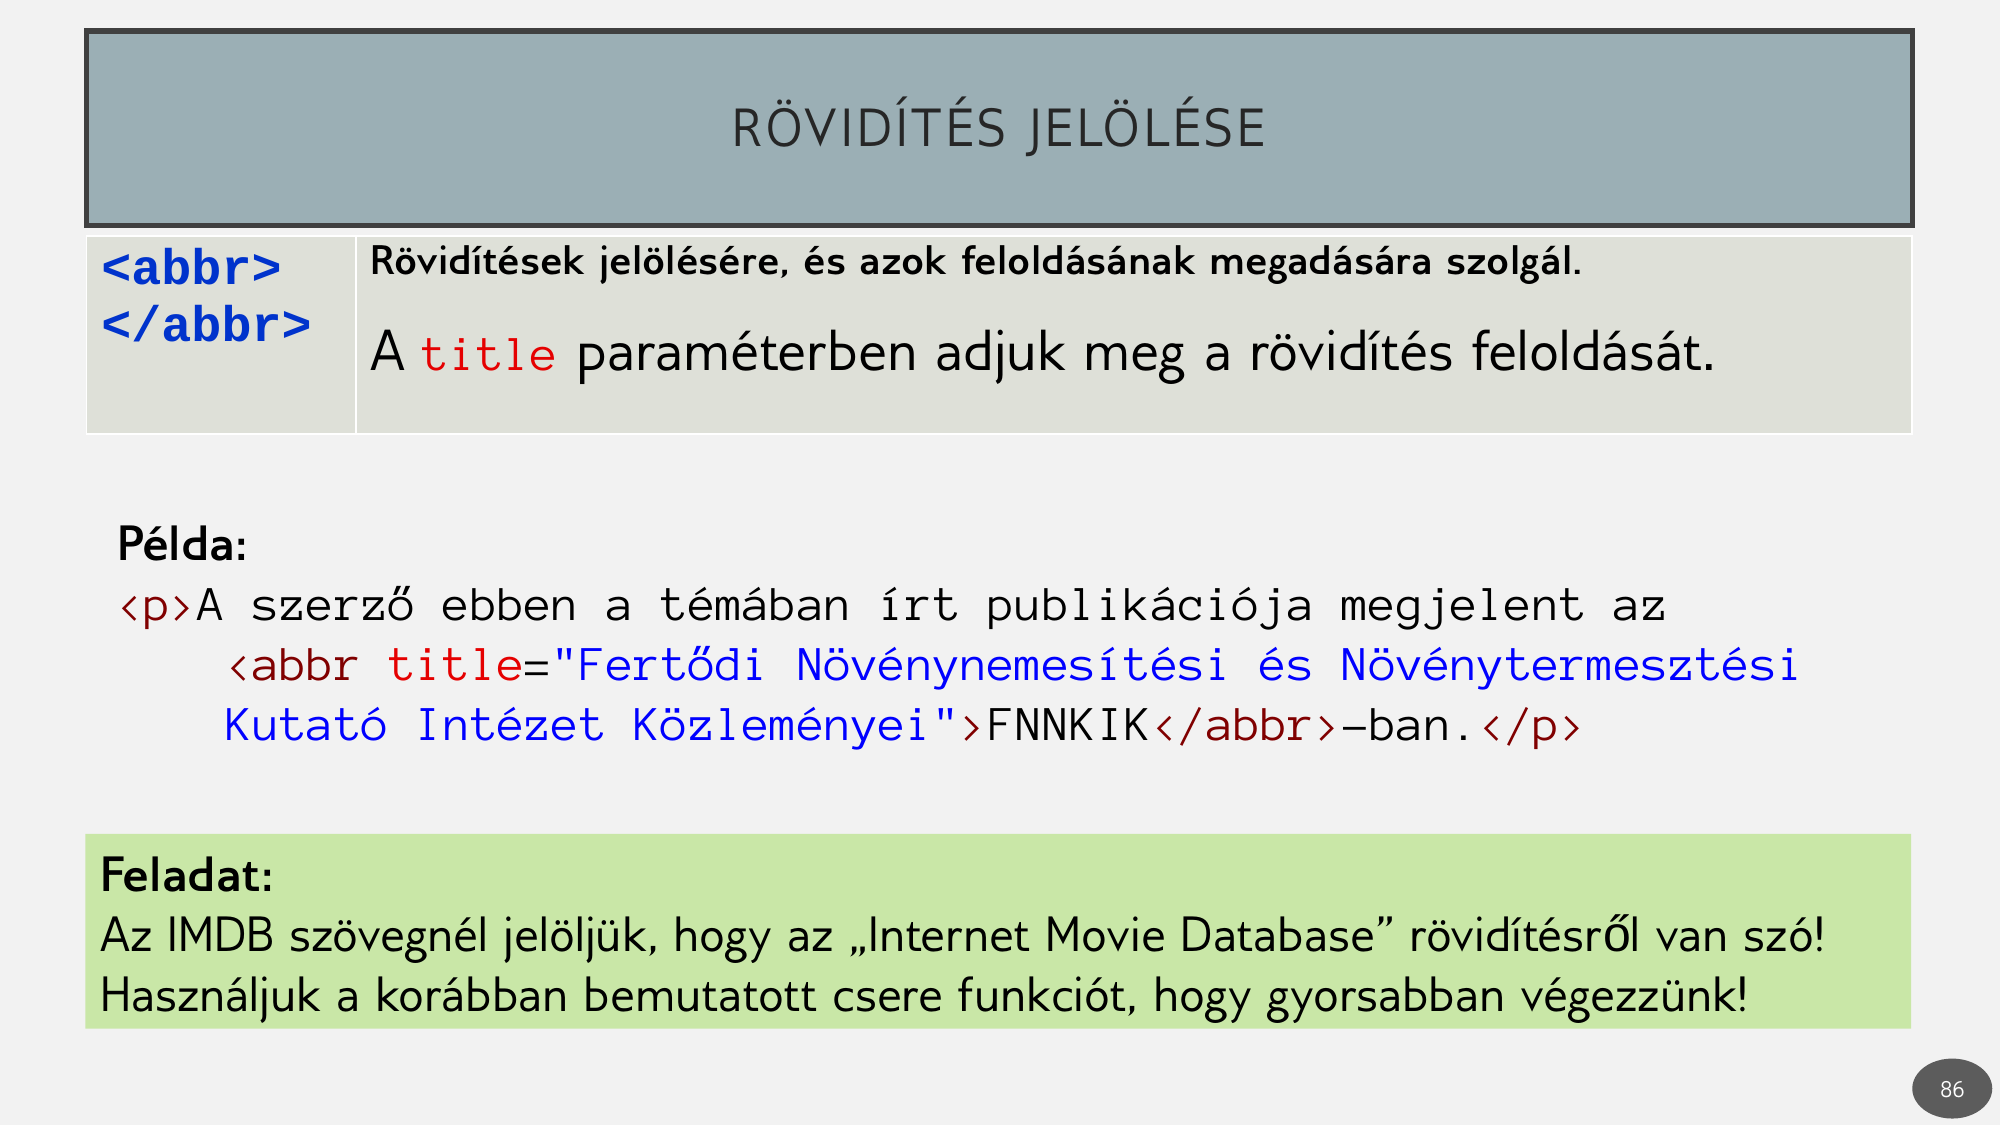

# Rövidítés jelölése
| <abbr> </abbr> | Rövidítések jelölésére, és azok feloldásának megadására szolgál. A title paraméterben adjuk meg a rövidítés feloldását. |
| --- | --- |
Példa:
<p>A szerző ebben a témában írt publikációja megjelent az
    <abbr title="Fertődi Növénynemesítési és Növénytermesztési
    Kutató Intézet Közleményei">FNNKIK</abbr>-ban.</p>
Feladat:
Az IMDB szövegnél jelöljük, hogy az „Internet Movie Database” rövidítésről van szó! Használjuk a korábban bemutatott csere funkciót, hogy gyorsabban végezzünk!
86